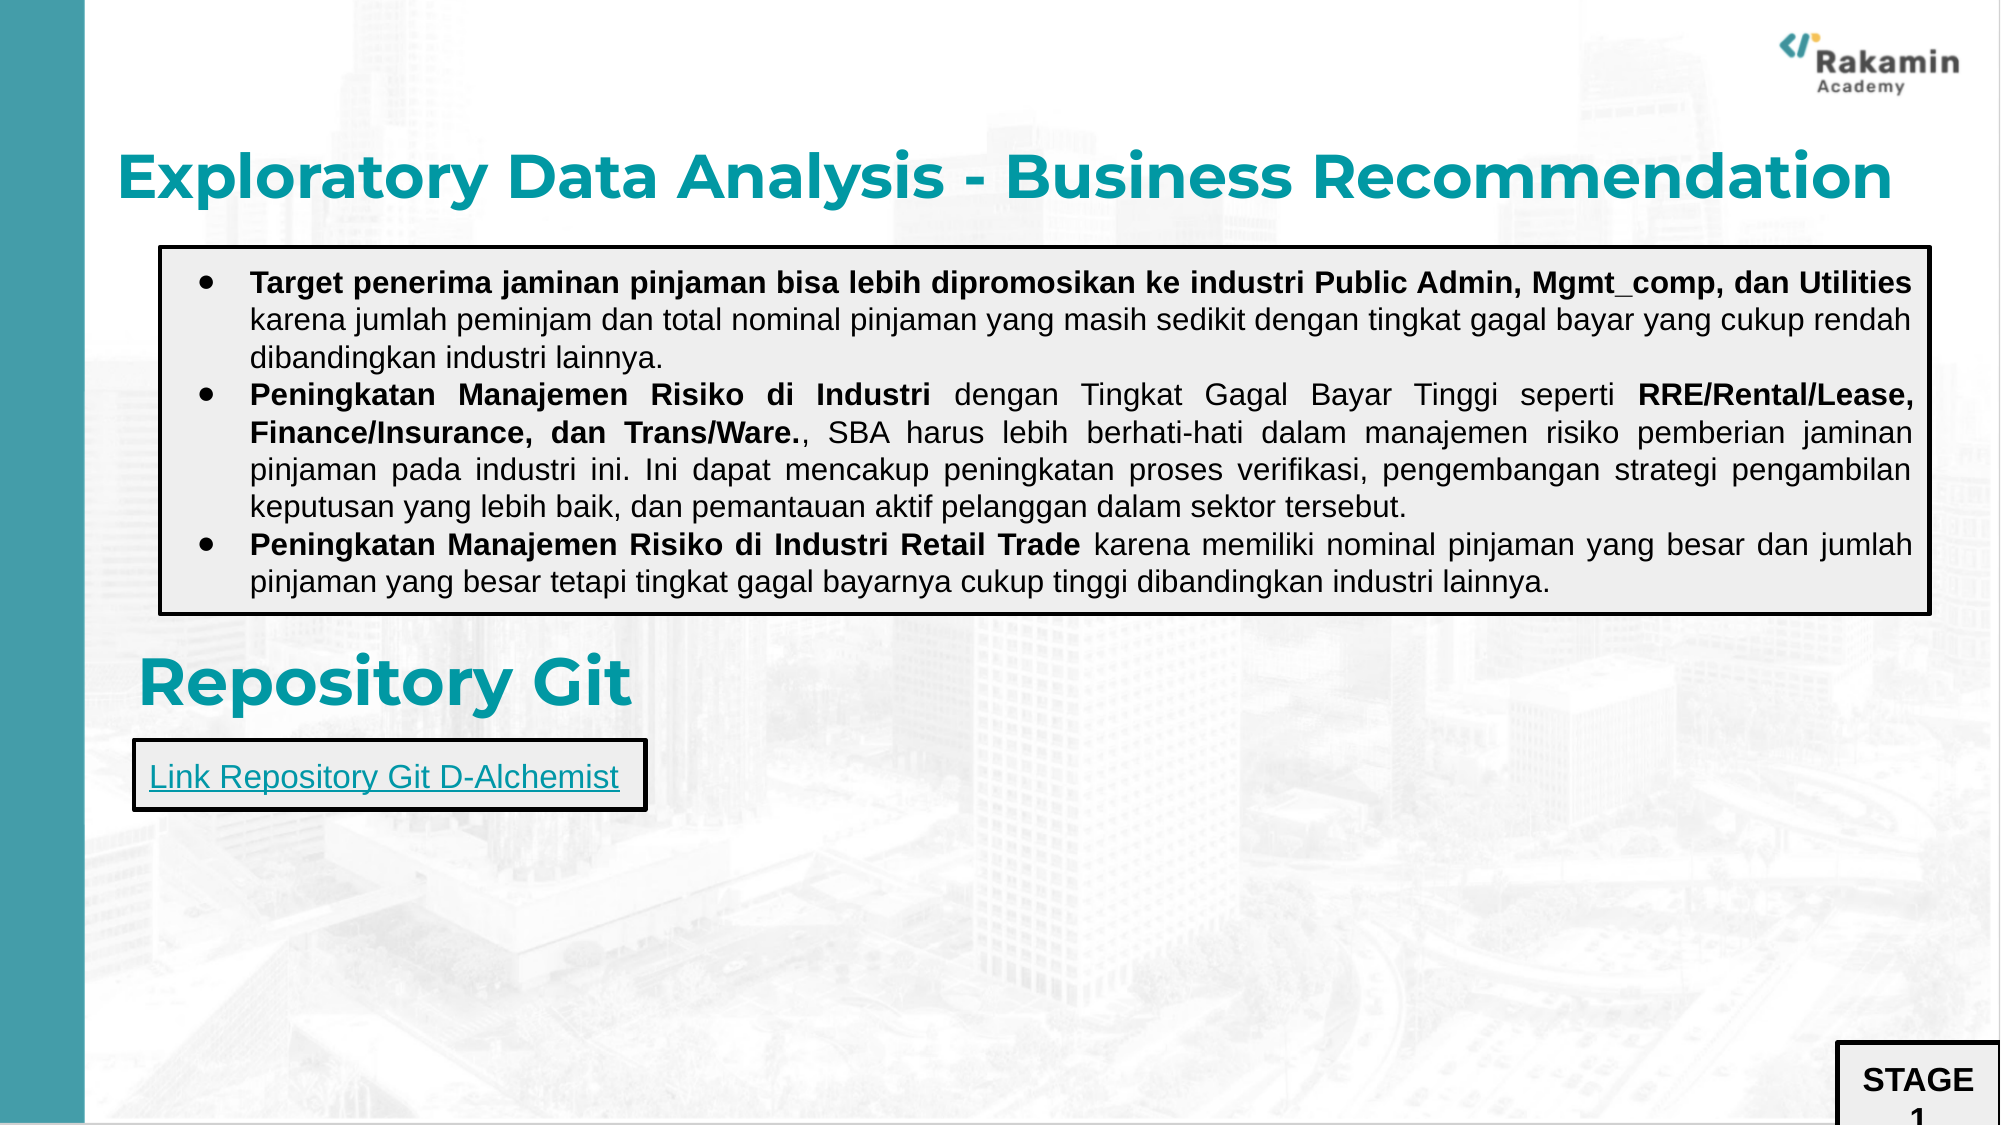

# Exploratory Data Analysis - Business Recommendation
Target penerima jaminan pinjaman bisa lebih dipromosikan ke industri Public Admin, Mgmt_comp, dan Utilities karena jumlah peminjam dan total nominal pinjaman yang masih sedikit dengan tingkat gagal bayar yang cukup rendah dibandingkan industri lainnya.
Peningkatan Manajemen Risiko di Industri dengan Tingkat Gagal Bayar Tinggi seperti RRE/Rental/Lease, Finance/Insurance, dan Trans/Ware., SBA harus lebih berhati-hati dalam manajemen risiko pemberian jaminan pinjaman pada industri ini. Ini dapat mencakup peningkatan proses verifikasi, pengembangan strategi pengambilan keputusan yang lebih baik, dan pemantauan aktif pelanggan dalam sektor tersebut.
Peningkatan Manajemen Risiko di Industri Retail Trade karena memiliki nominal pinjaman yang besar dan jumlah pinjaman yang besar tetapi tingkat gagal bayarnya cukup tinggi dibandingkan industri lainnya.
Repository Git
Link Repository Git D-Alchemist
STAGE 1